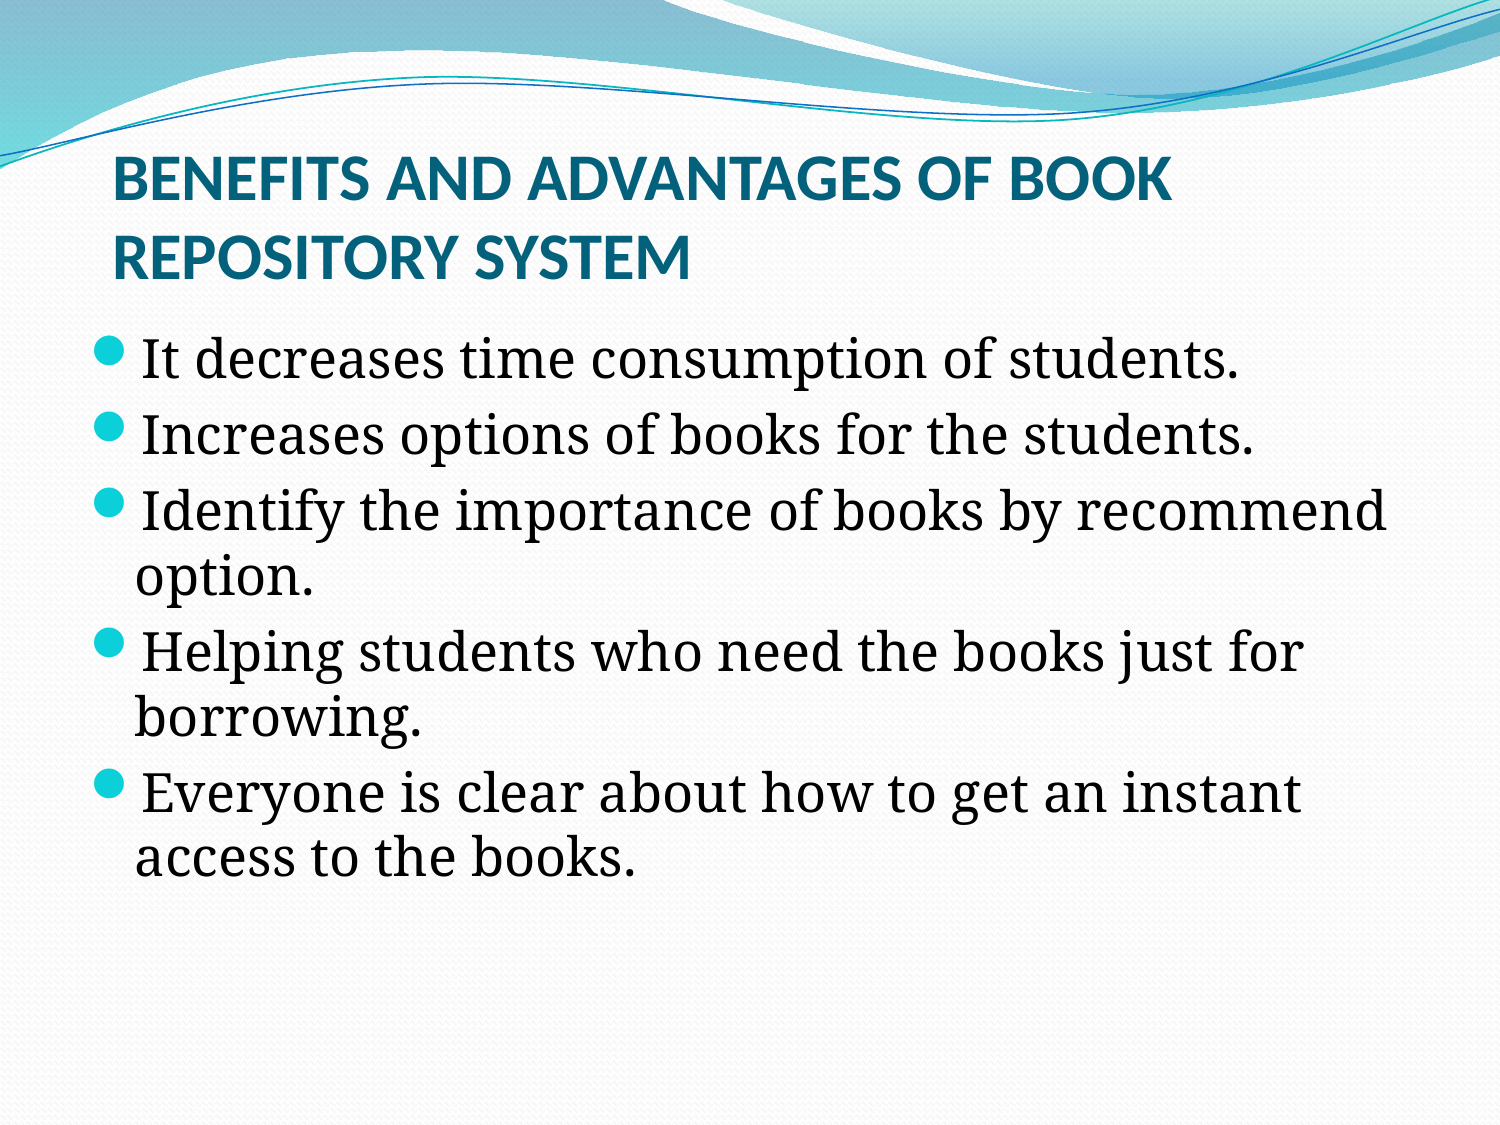

# BENEFITS AND ADVANTAGES OF BOOK REPOSITORY SYSTEM
It decreases time consumption of students.
Increases options of books for the students.
Identify the importance of books by recommend option.
Helping students who need the books just for borrowing.
Everyone is clear about how to get an instant access to the books.